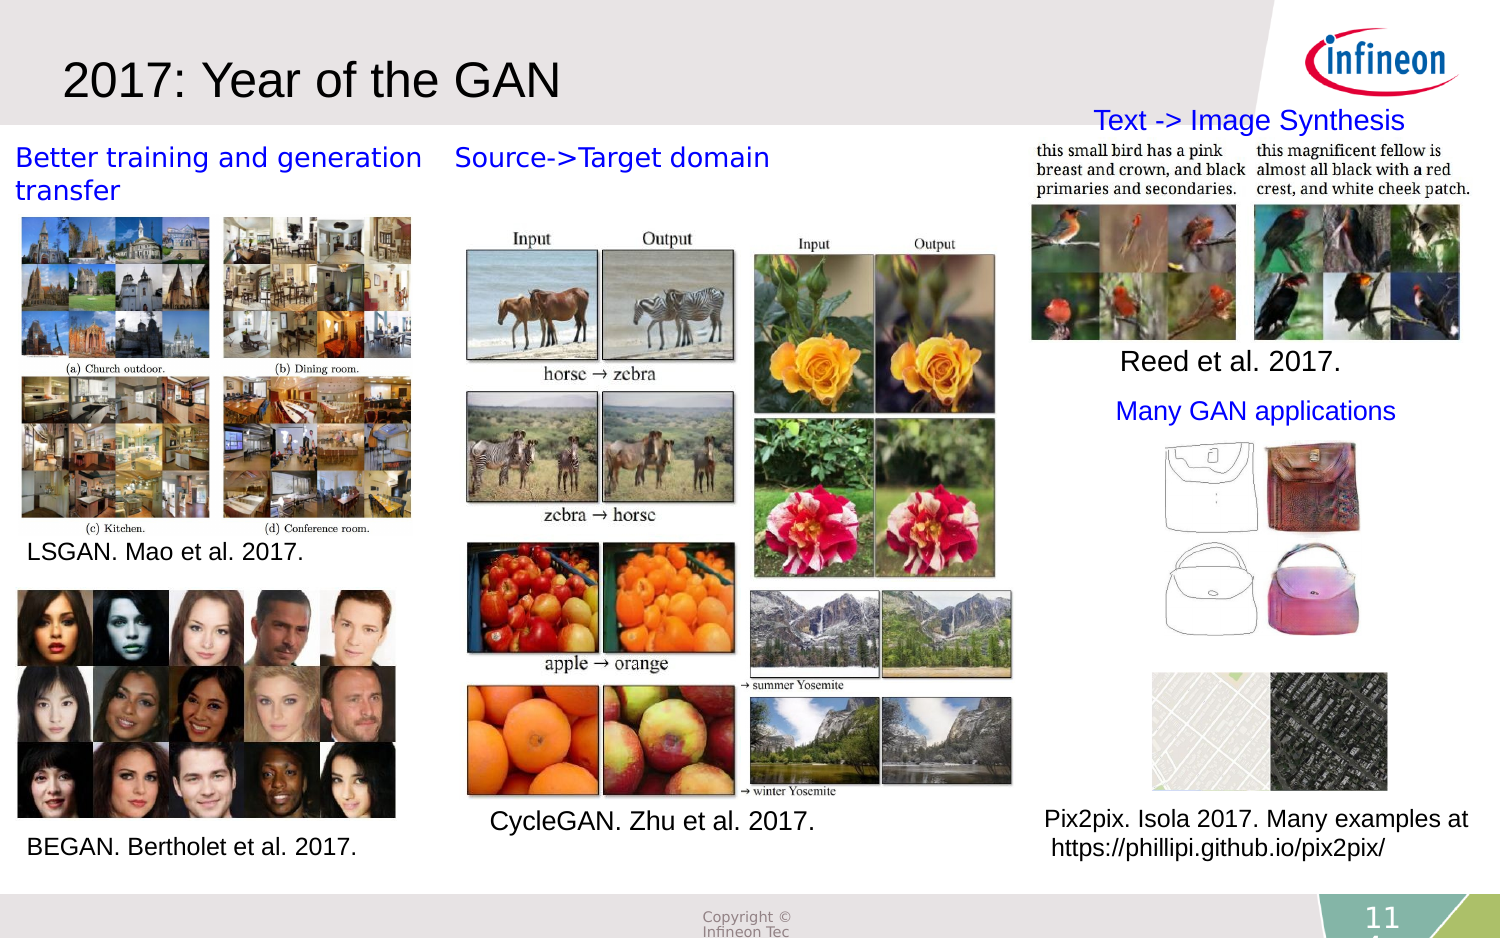

2017: Year of the GAN
Text -> Image Synthesis
Better training and generation	Source->Target domain transfer

Reed et al. 2017.
Many GAN applications

LSGAN. Mao et al. 2017.

Pix2pix. Isola 2017. Many examples at  https://phillipi.github.io/pix2pix/
CycleGAN. Zhu et al. 2017.
BEGAN. Bertholet et al. 2017.
Copyright © Infineon Technologies AG 2018. All rights reserved.
114